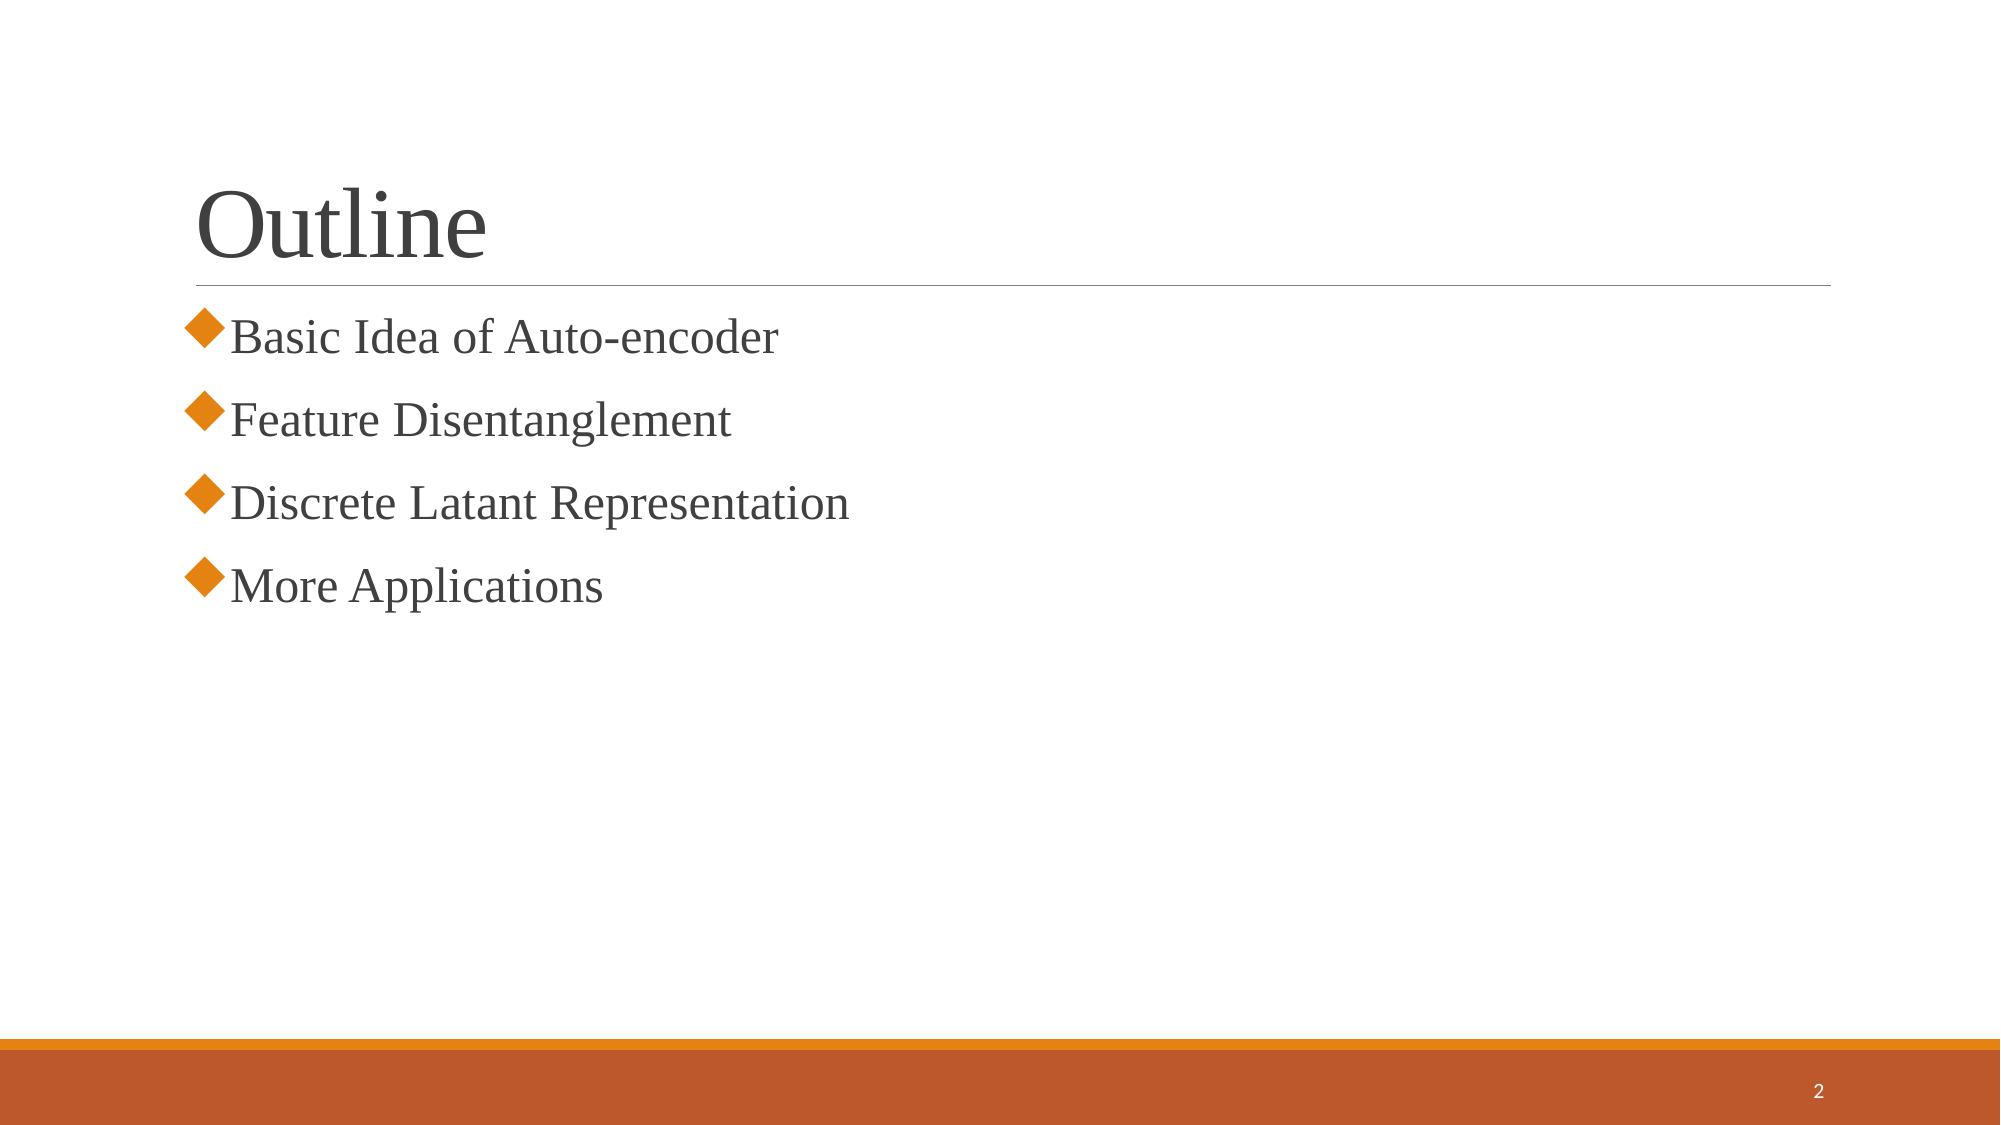

# Outline
Basic Idea of Auto-encoder
Feature Disentanglement
Discrete Latant Representation
More Applications
2